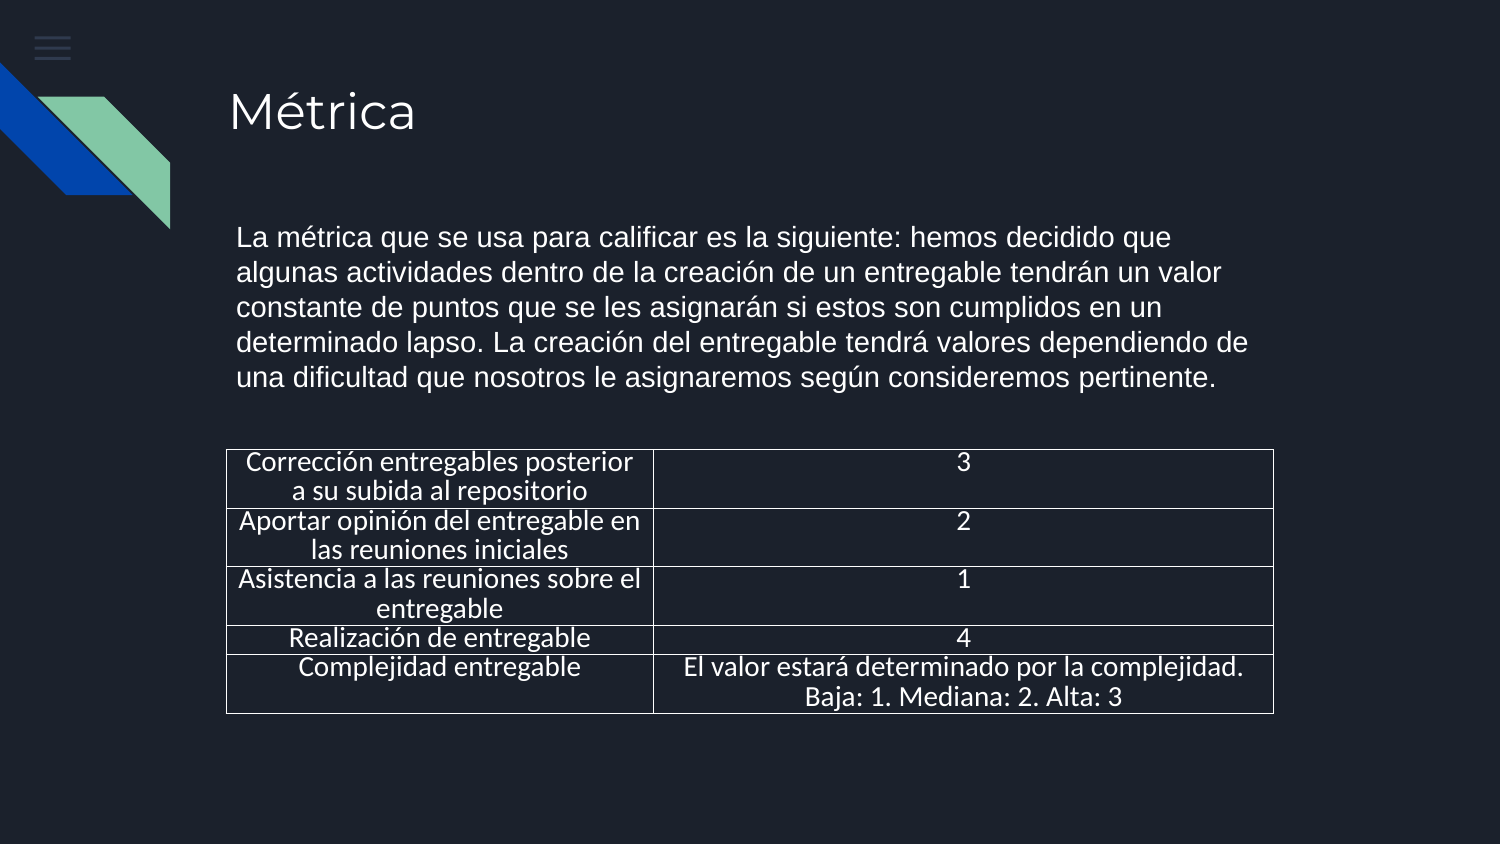

# Métrica
La métrica que se usa para calificar es la siguiente: hemos decidido que algunas actividades dentro de la creación de un entregable tendrán un valor constante de puntos que se les asignarán si estos son cumplidos en un determinado lapso. La creación del entregable tendrá valores dependiendo de una dificultad que nosotros le asignaremos según consideremos pertinente.
| Corrección entregables posterior a su subida al repositorio | 3 |
| --- | --- |
| Aportar opinión del entregable en las reuniones iniciales | 2 |
| Asistencia a las reuniones sobre el entregable | 1 |
| Realización de entregable | 4 |
| Complejidad entregable | El valor estará determinado por la complejidad. Baja: 1. Mediana: 2. Alta: 3 |